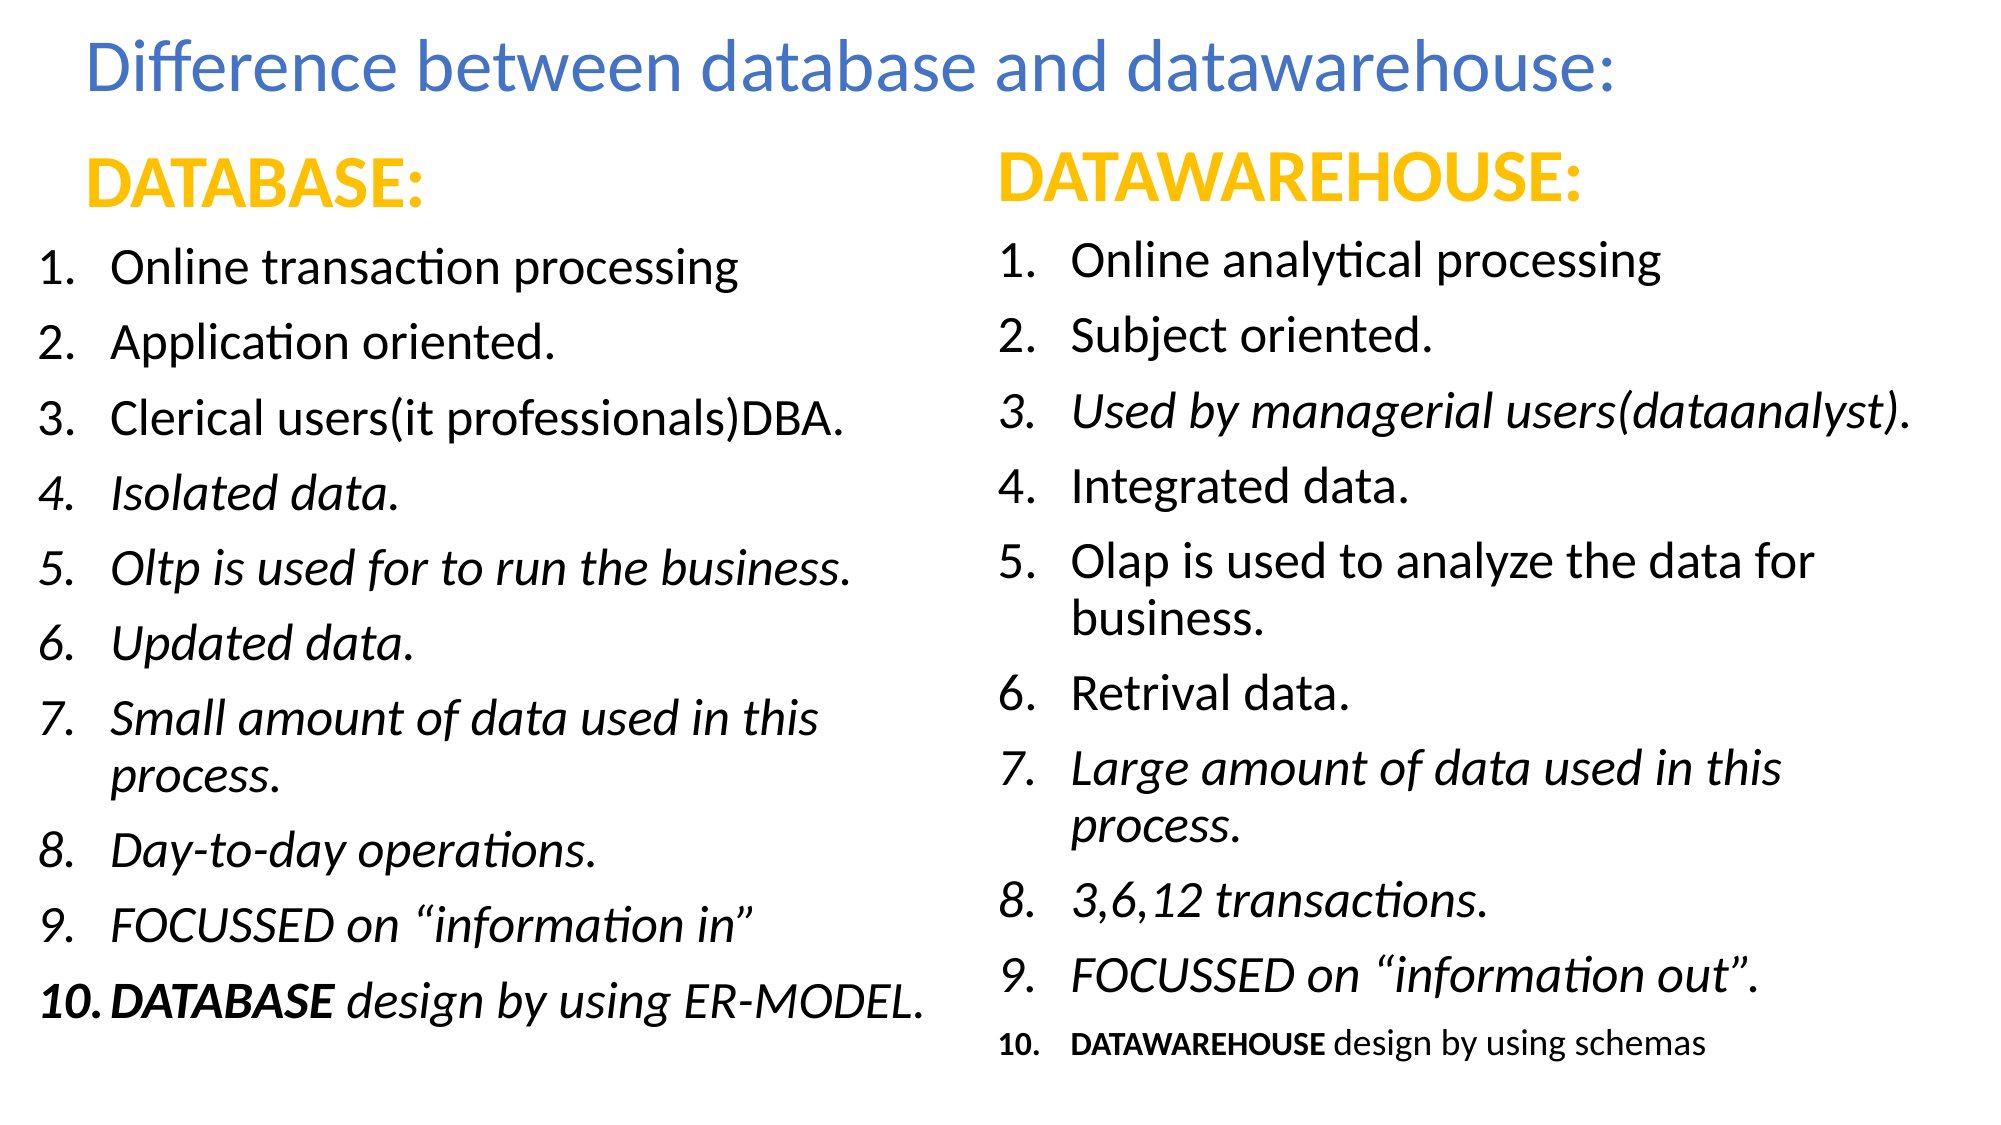

# Difference between database and datawarehouse:
DATAWAREHOUSE:
DATABASE:
Online analytical processing
Subject oriented.
Used by managerial users(dataanalyst).
Integrated data.
Olap is used to analyze the data for business.
Retrival data.
Large amount of data used in this  process.
3,6,12 transactions.
FOCUSSED on “information out”.
DATAWAREHOUSE design by using schemas

Online transaction processing
Application oriented.
Clerical users(it professionals)DBA.
Isolated data.
Oltp is used for to run the business.
Updated data.
Small amount of data used in this  process.
Day-to-day operations.
FOCUSSED on “information in”
DATABASE design by using ER-MODEL.